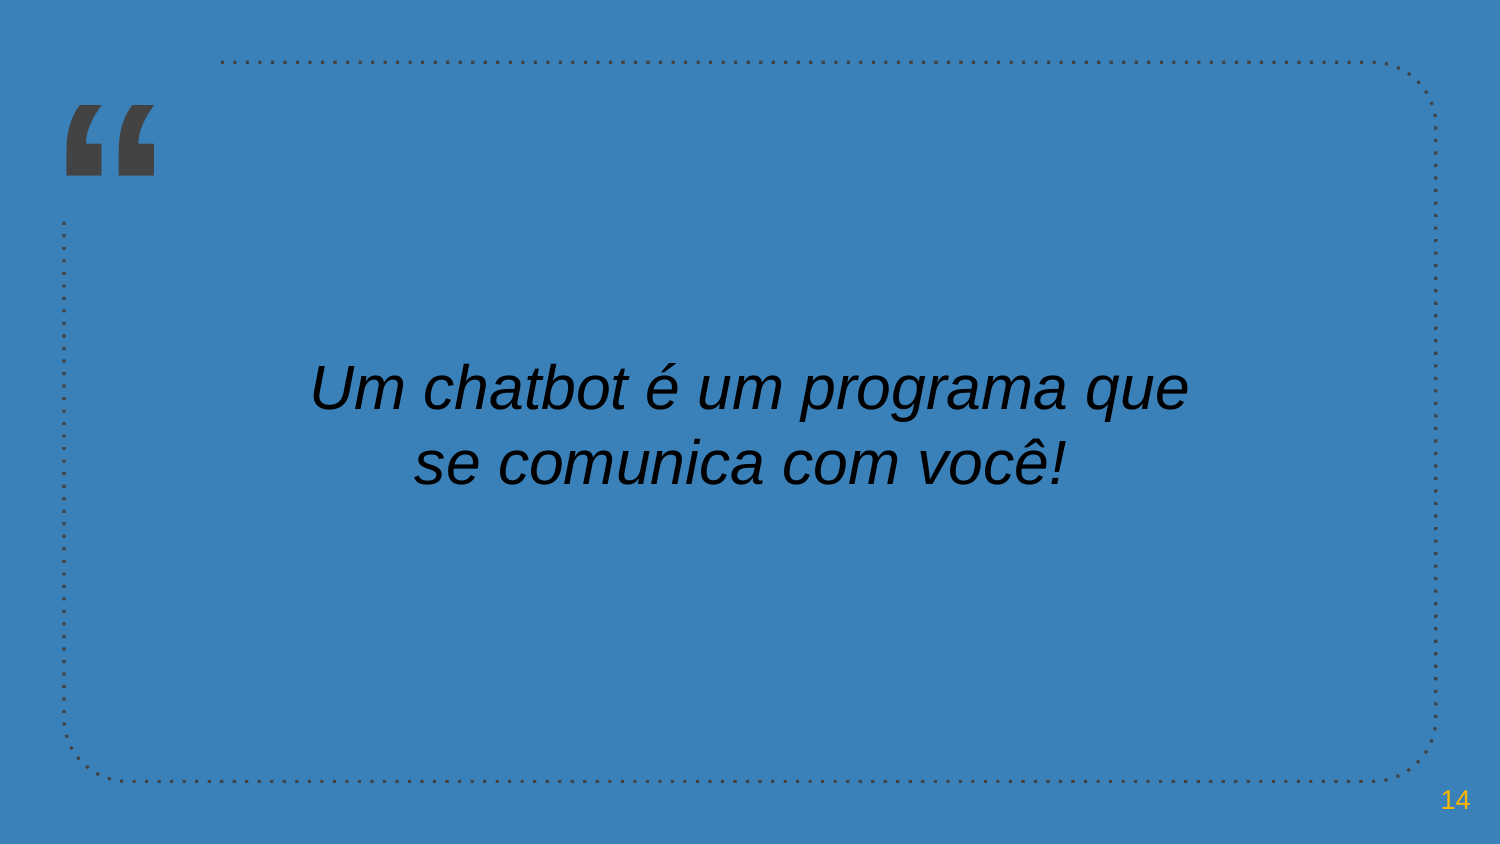

Um chatbot é um programa que se comunica com você!
14